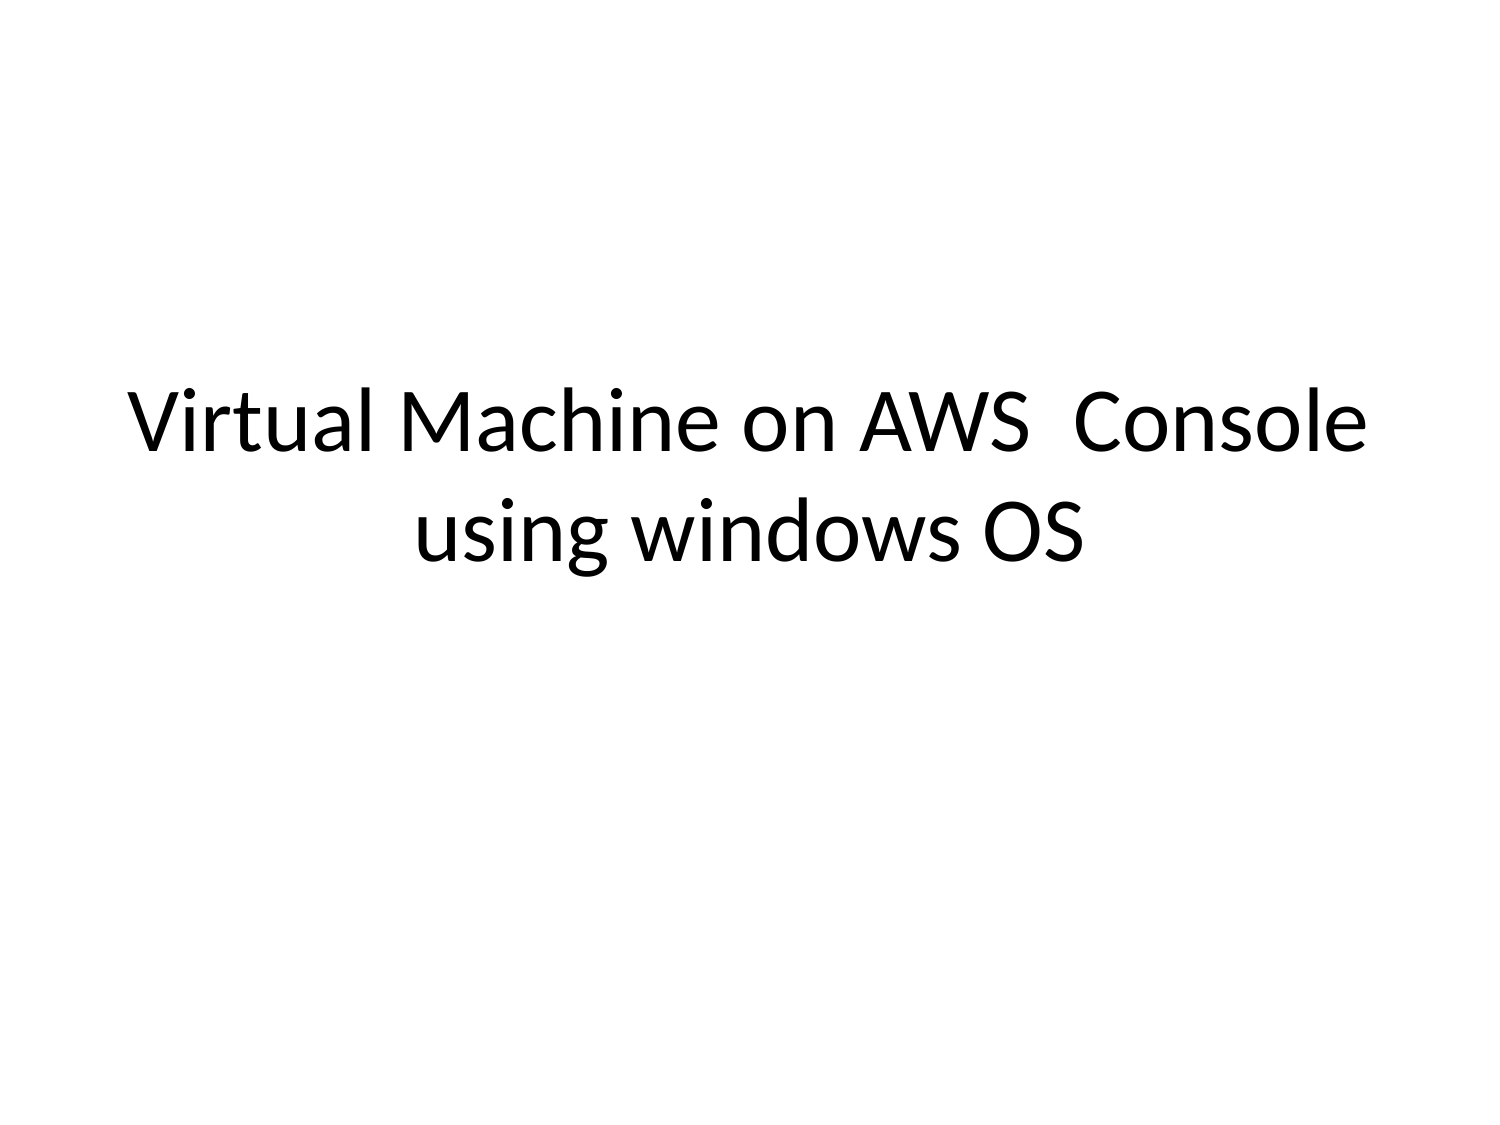

# Virtual Machine on AWS  Console using windows OS